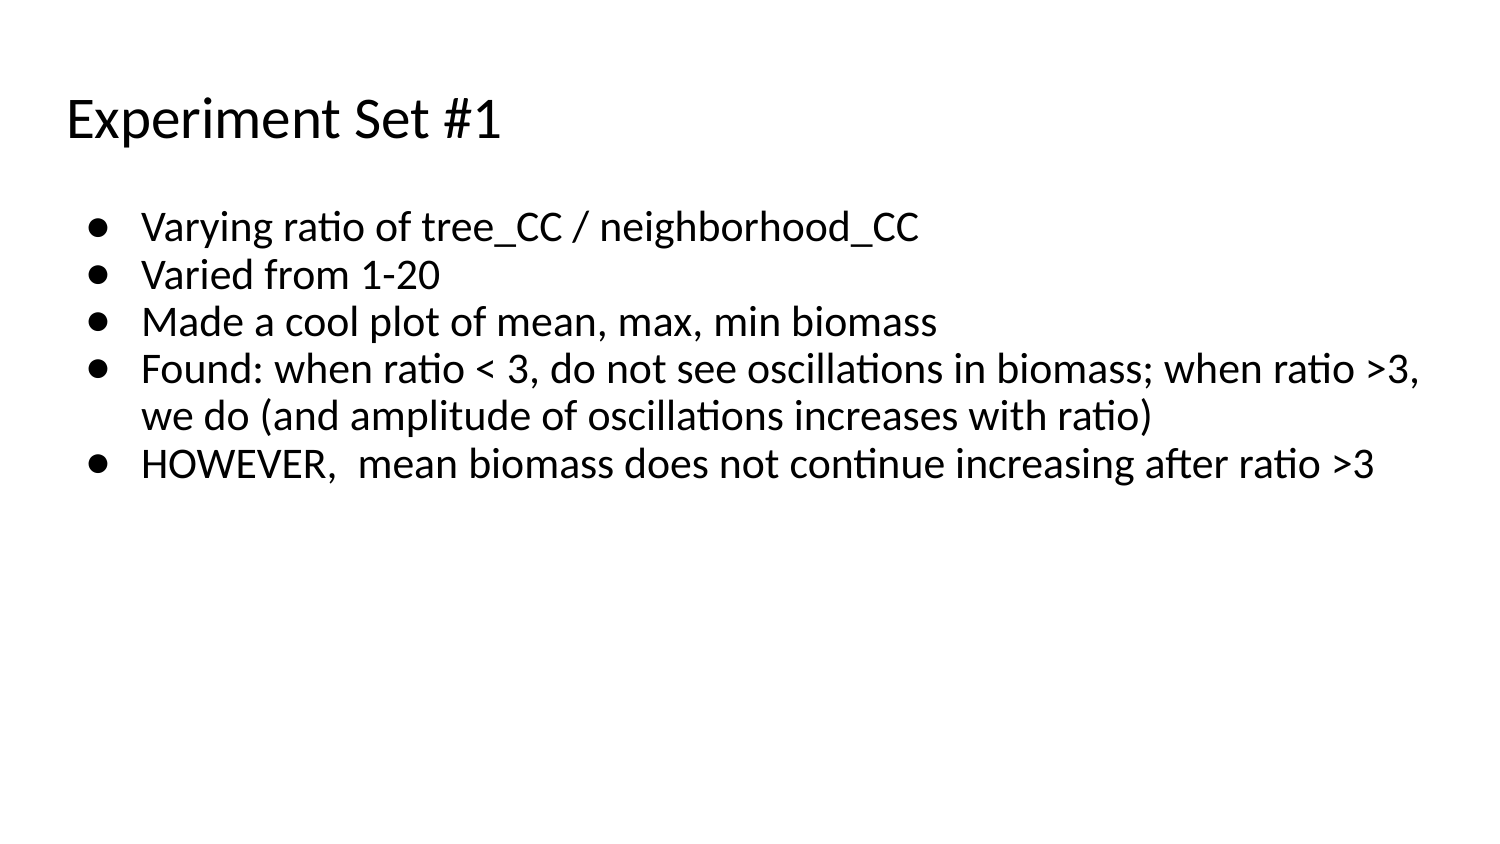

# Experiment Set #1
Varying ratio of tree_CC / neighborhood_CC
Varied from 1-20
Made a cool plot of mean, max, min biomass
Found: when ratio < 3, do not see oscillations in biomass; when ratio >3, we do (and amplitude of oscillations increases with ratio)
HOWEVER,  mean biomass does not continue increasing after ratio >3